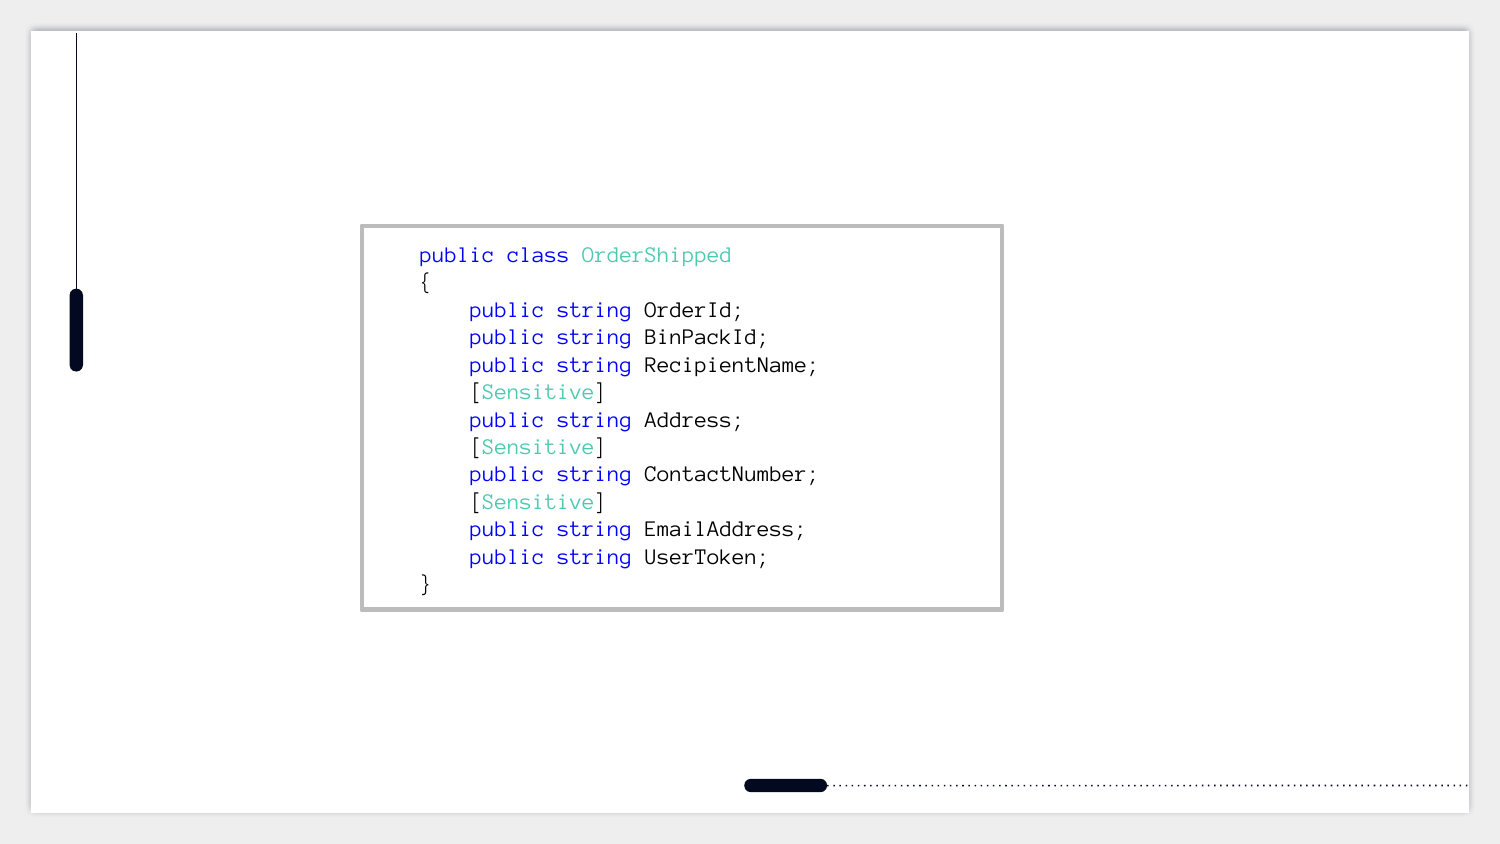

public class OrderShipped
{
    public string OrderId;
    public string BinPackId;
    public string RecipientName;
    public string Address;
    public string ContactNumber;
    public string EmailAddress;
    public string UserToken;
}
public class OrderShipped
{
    public string OrderId;
    public string BinPackId;
    public string RecipientName;
    [Sensitive]
    public string Address;
    [Sensitive]
    public string ContactNumber;
    [Sensitive]
    public string EmailAddress;
    public string UserToken;
}